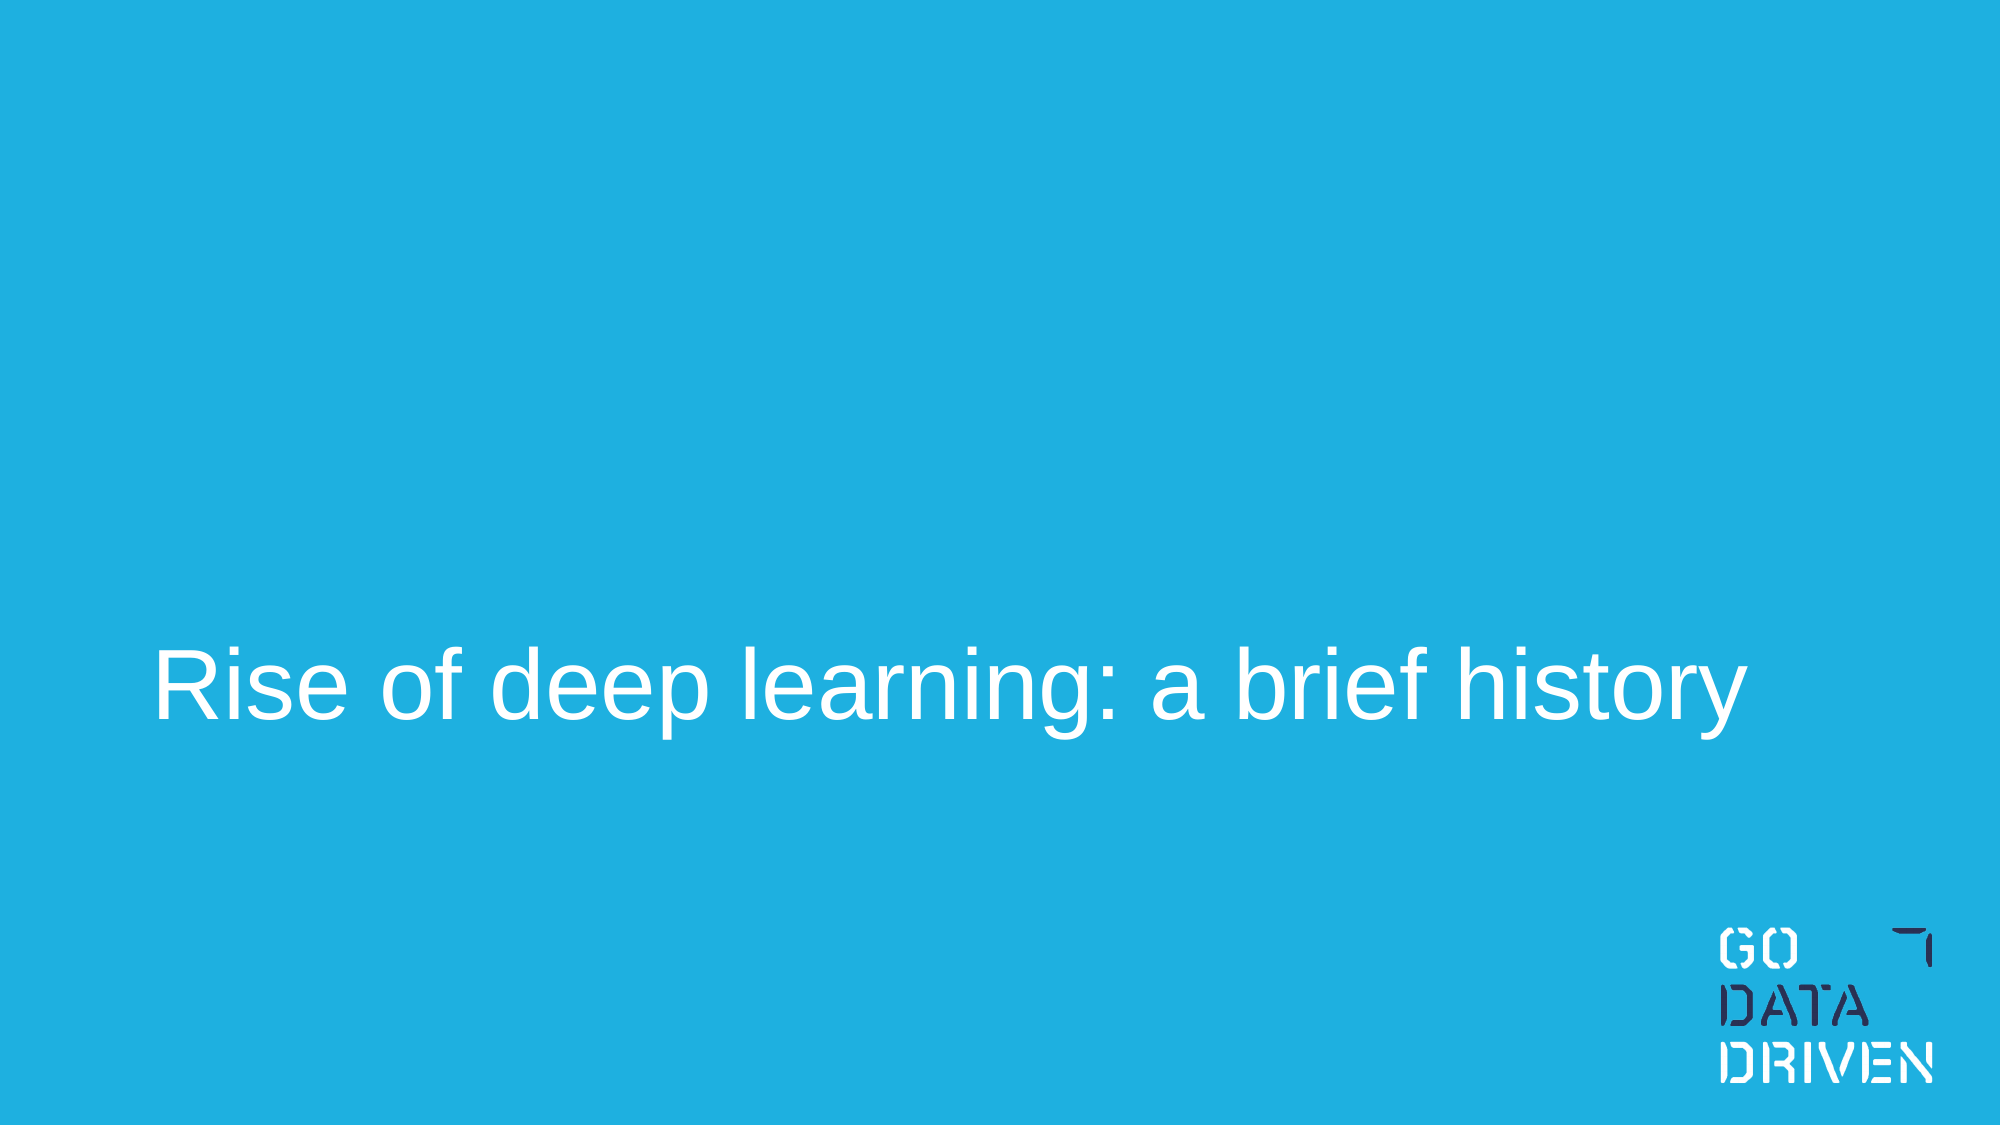

# Rise of deep learning: a brief history